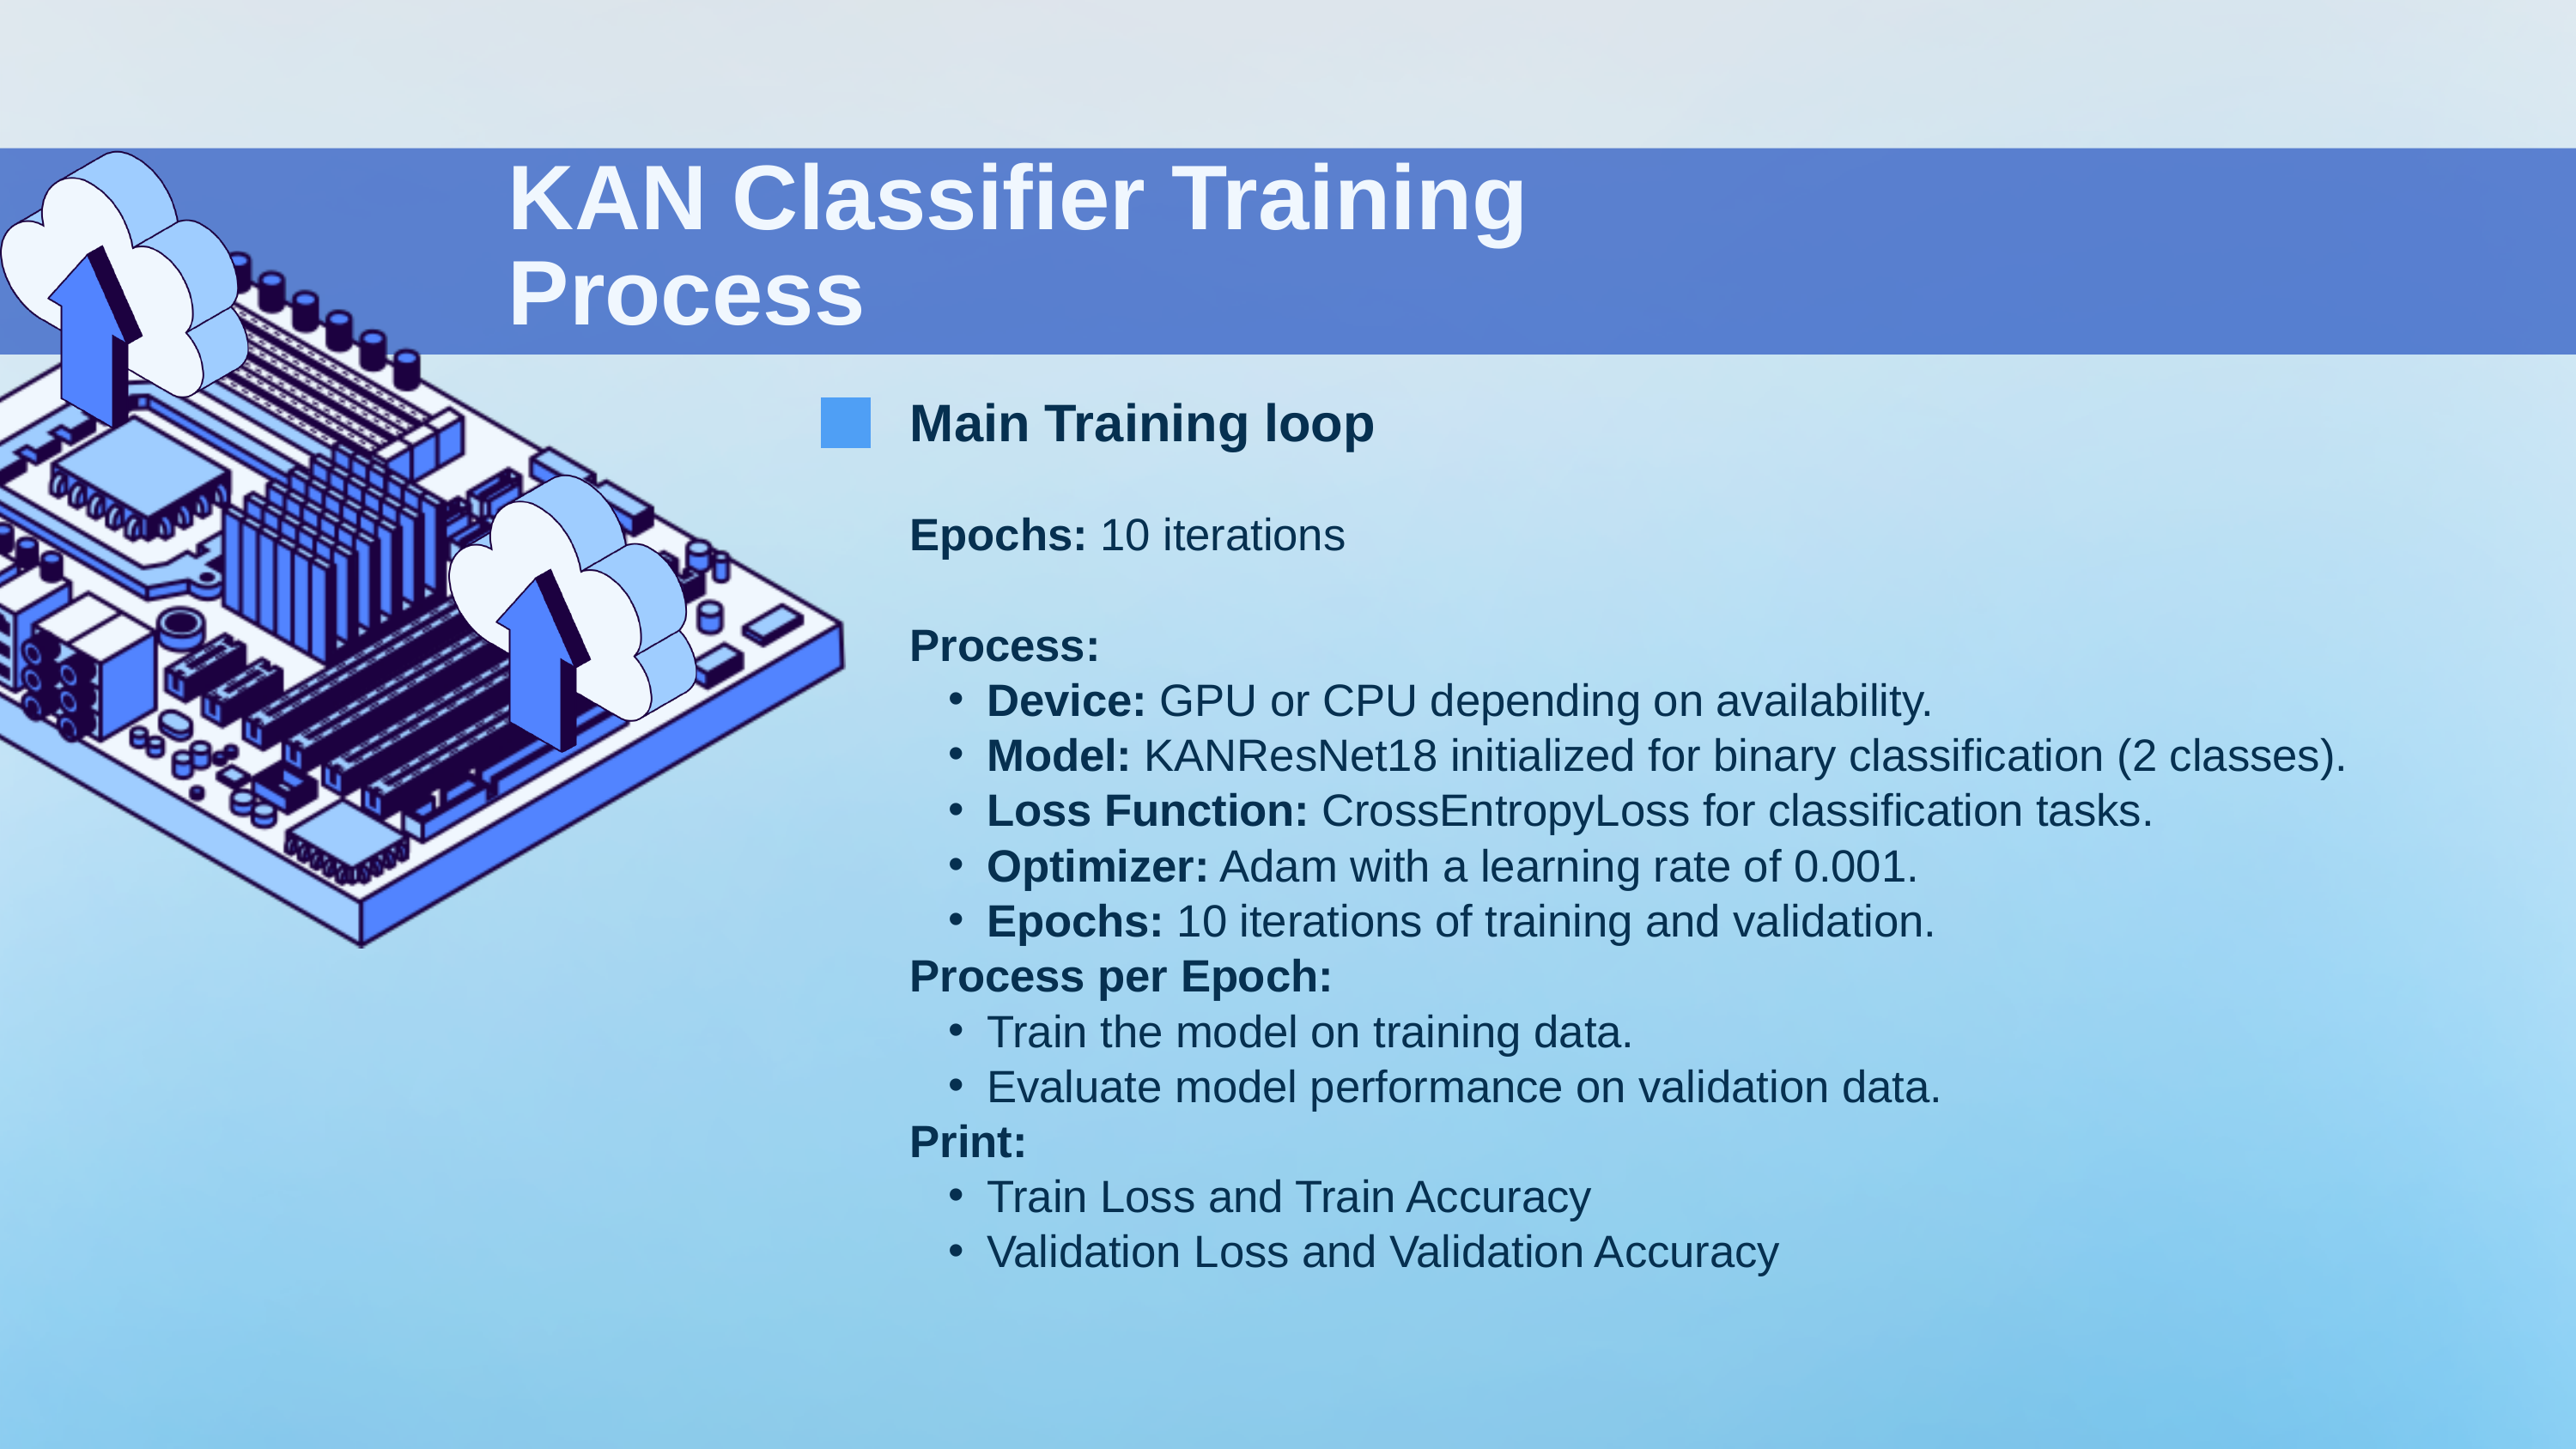

KAN Classifier Training Process

Main Training loop

Epochs: 10 iterations

Process:
Device: GPU or CPU depending on availability.
Model: KANResNet18 initialized for binary classification (2 classes).
Loss Function: CrossEntropyLoss for classification tasks.
Optimizer: Adam with a learning rate of 0.001.
Epochs: 10 iterations of training and validation.
Process per Epoch:
Train the model on training data.
Evaluate model performance on validation data.
Print:
Train Loss and Train Accuracy
Validation Loss and Validation Accuracy